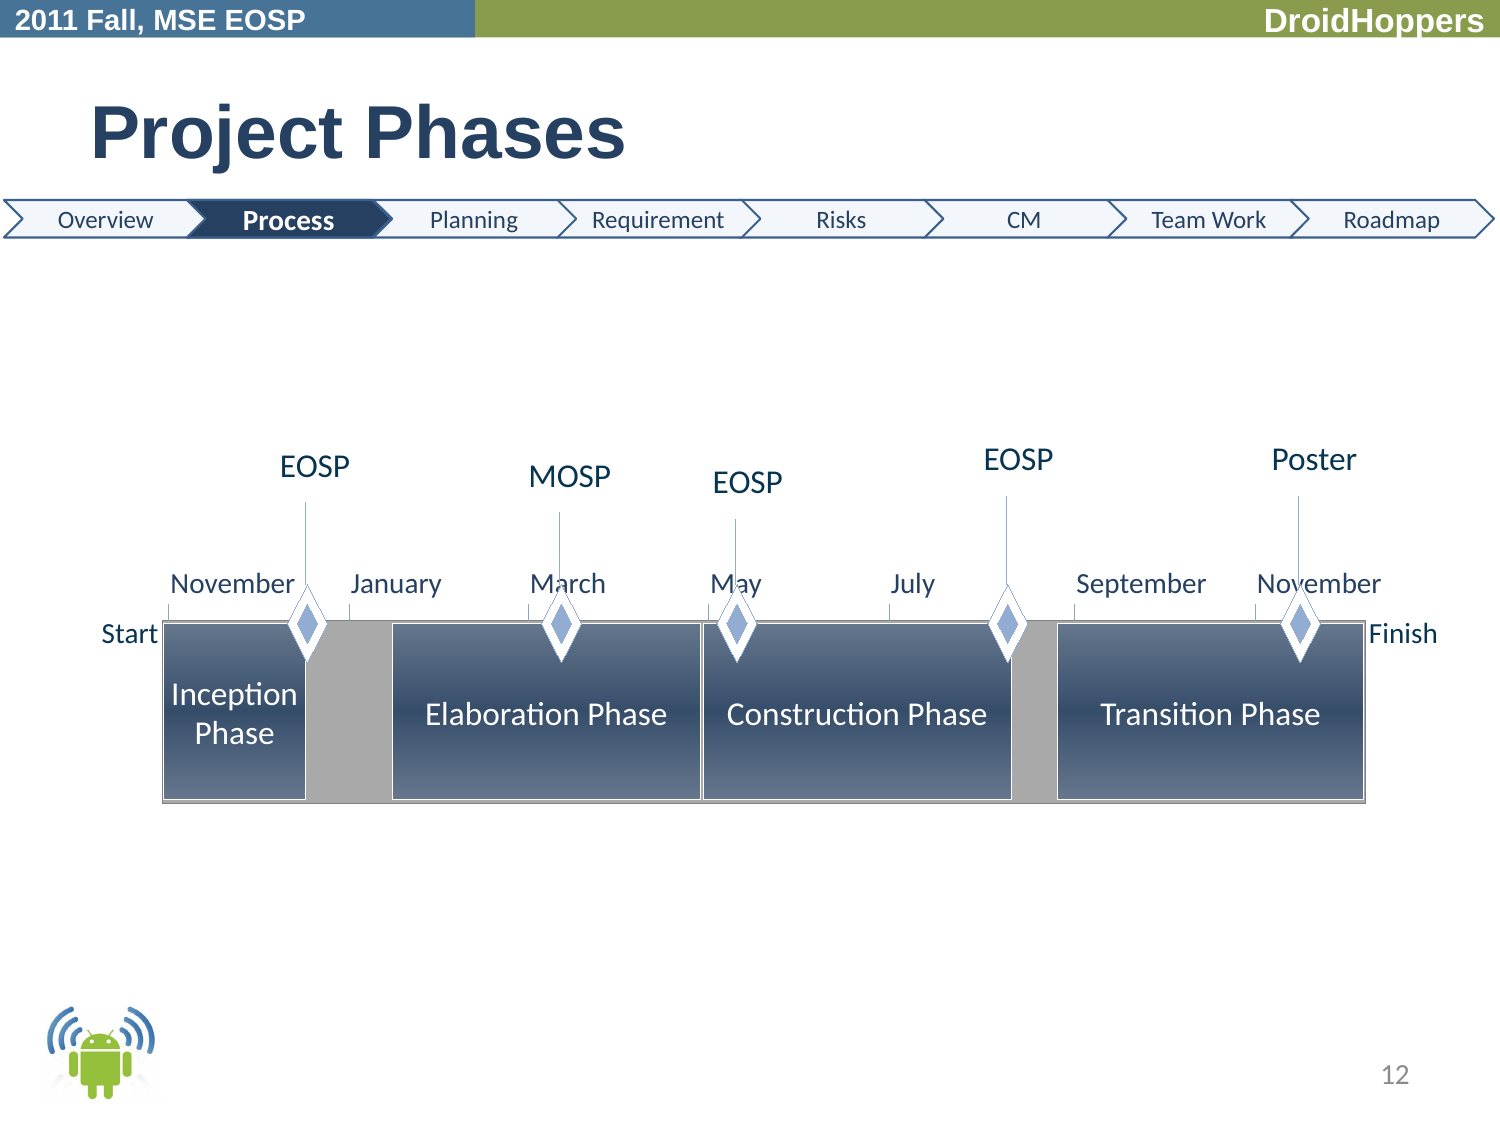

# Project Phases
Process
Inception Phase
Elaboration Phase
Construction Phase
Transition Phase
EOSP
Poster
EOSP
MOSP
EOSP

November
January
March
May
July
September
November

Start
Finish

12